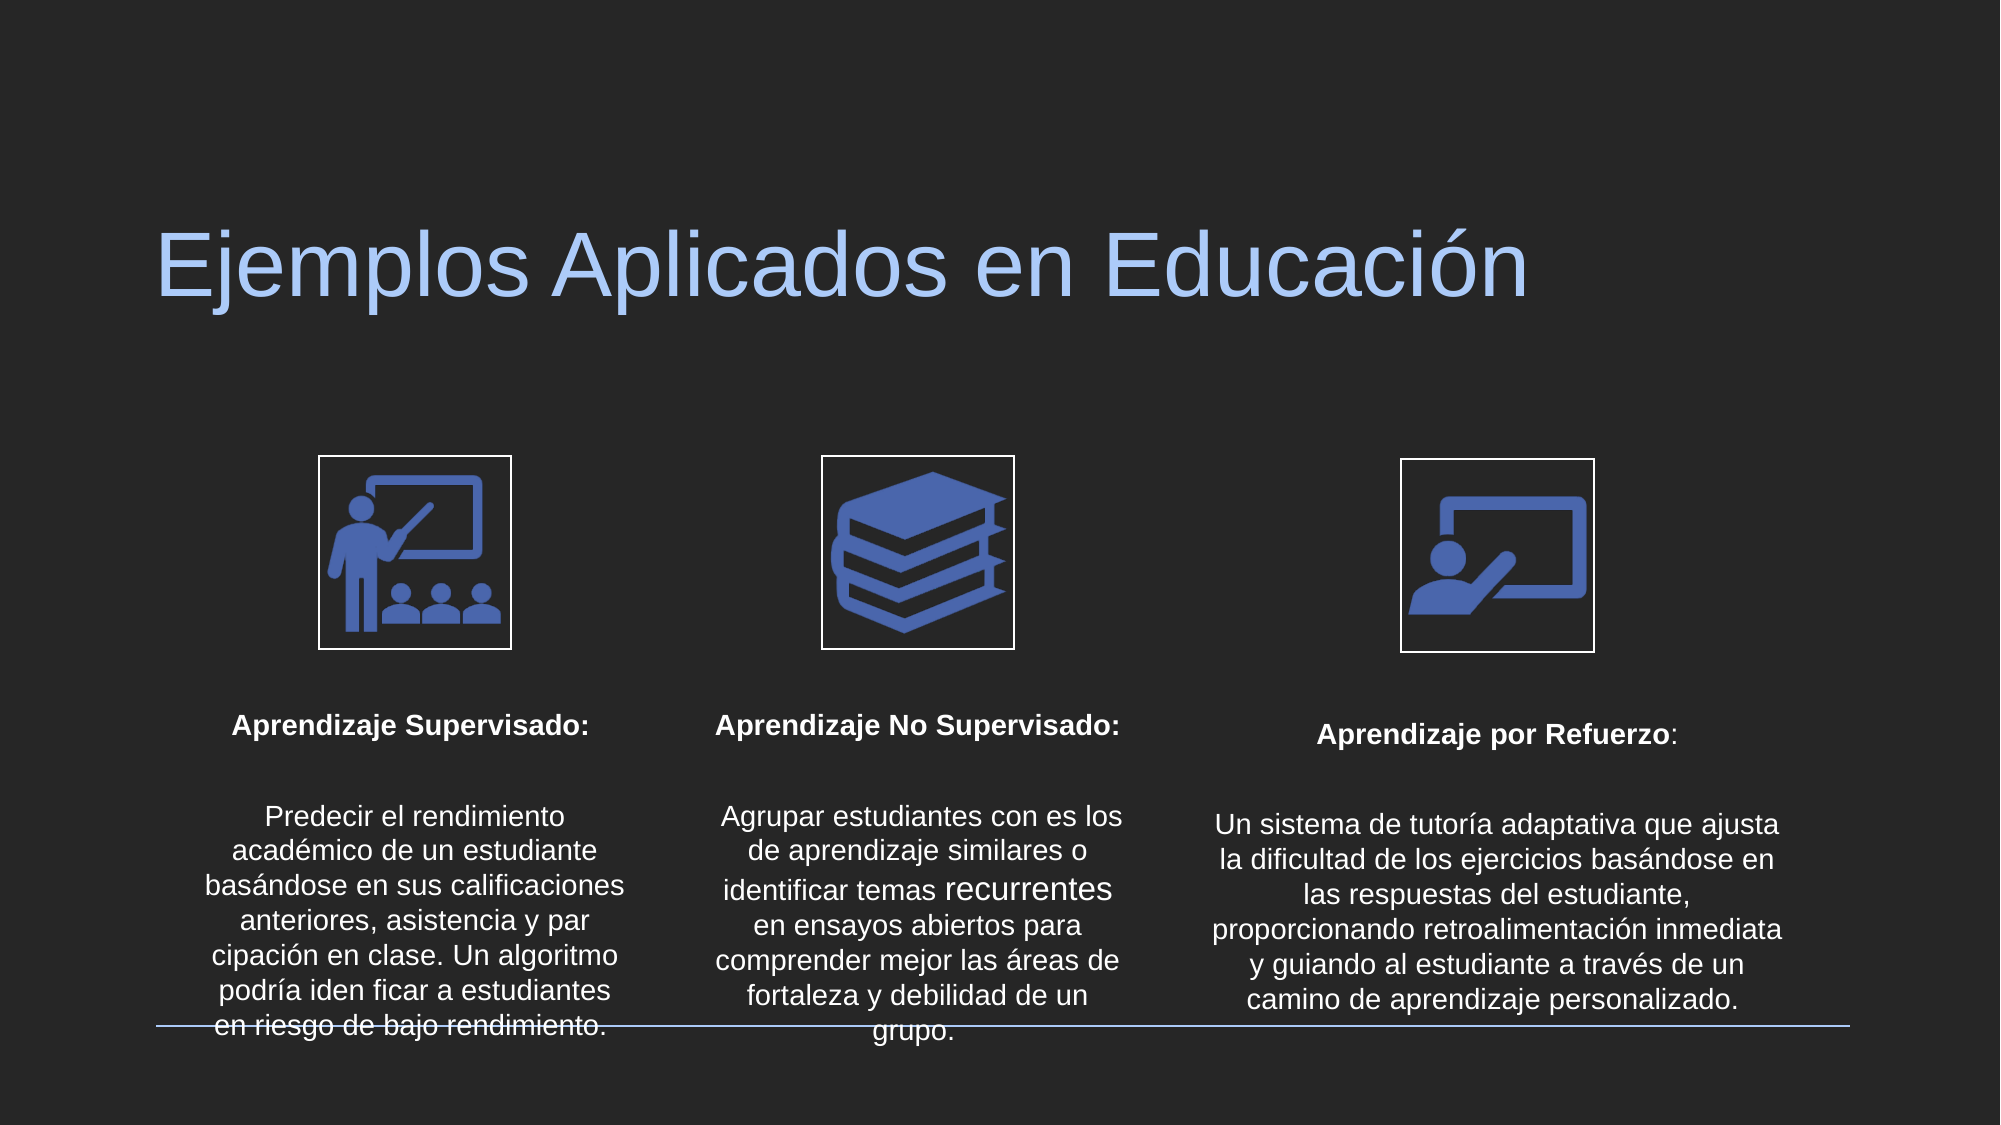

# Ejemplos Aplicados en Educación
Aprendizaje Supervisado:

Predecir el rendimiento académico de un estudiante basándose en sus calificaciones anteriores, asistencia y par cipación en clase. Un algoritmo podría iden ficar a estudiantes en riesgo de bajo rendimiento.
Aprendizaje No Supervisado:

 Agrupar estudiantes con es los de aprendizaje similares o identificar temas recurrentes en ensayos abiertos para comprender mejor las áreas de fortaleza y debilidad de un grupo.
Aprendizaje por Refuerzo:

Un sistema de tutoría adaptativa que ajusta la dificultad de los ejercicios basándose en las respuestas del estudiante, proporcionando retroalimentación inmediata y guiando al estudiante a través de un camino de aprendizaje personalizado.